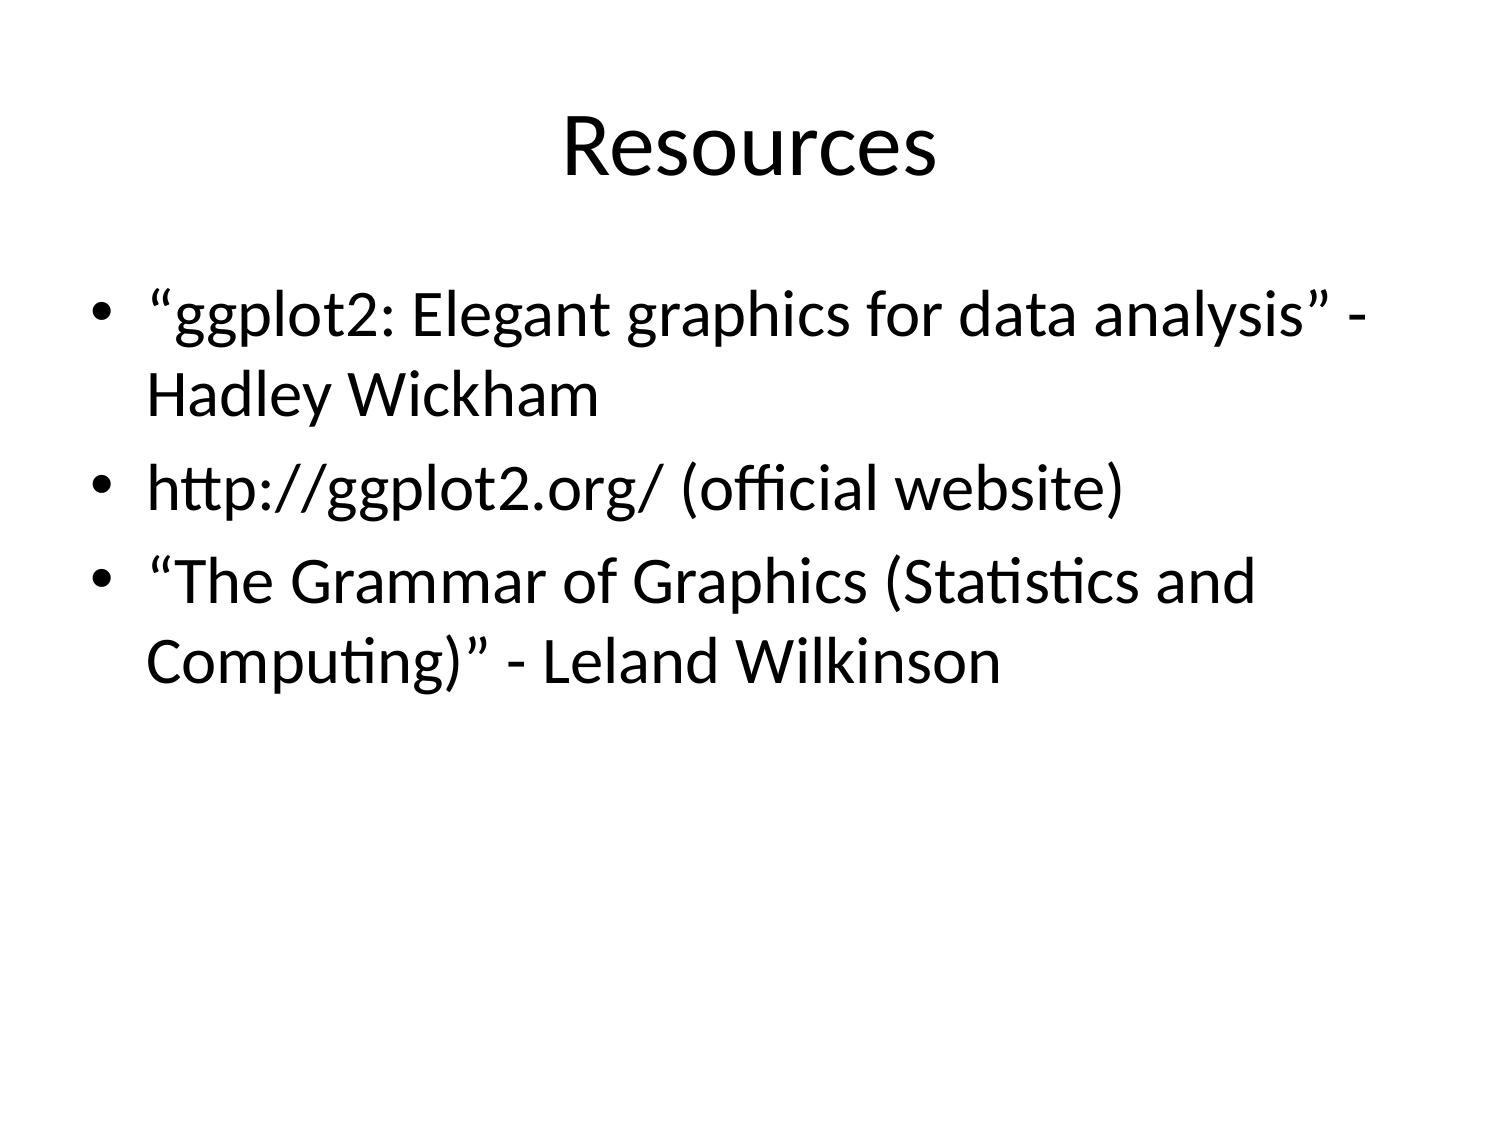

# Resources
“ggplot2: Elegant graphics for data analysis” - Hadley Wickham
http://ggplot2.org/ (official website)
“The Grammar of Graphics (Statistics and Computing)” - Leland Wilkinson